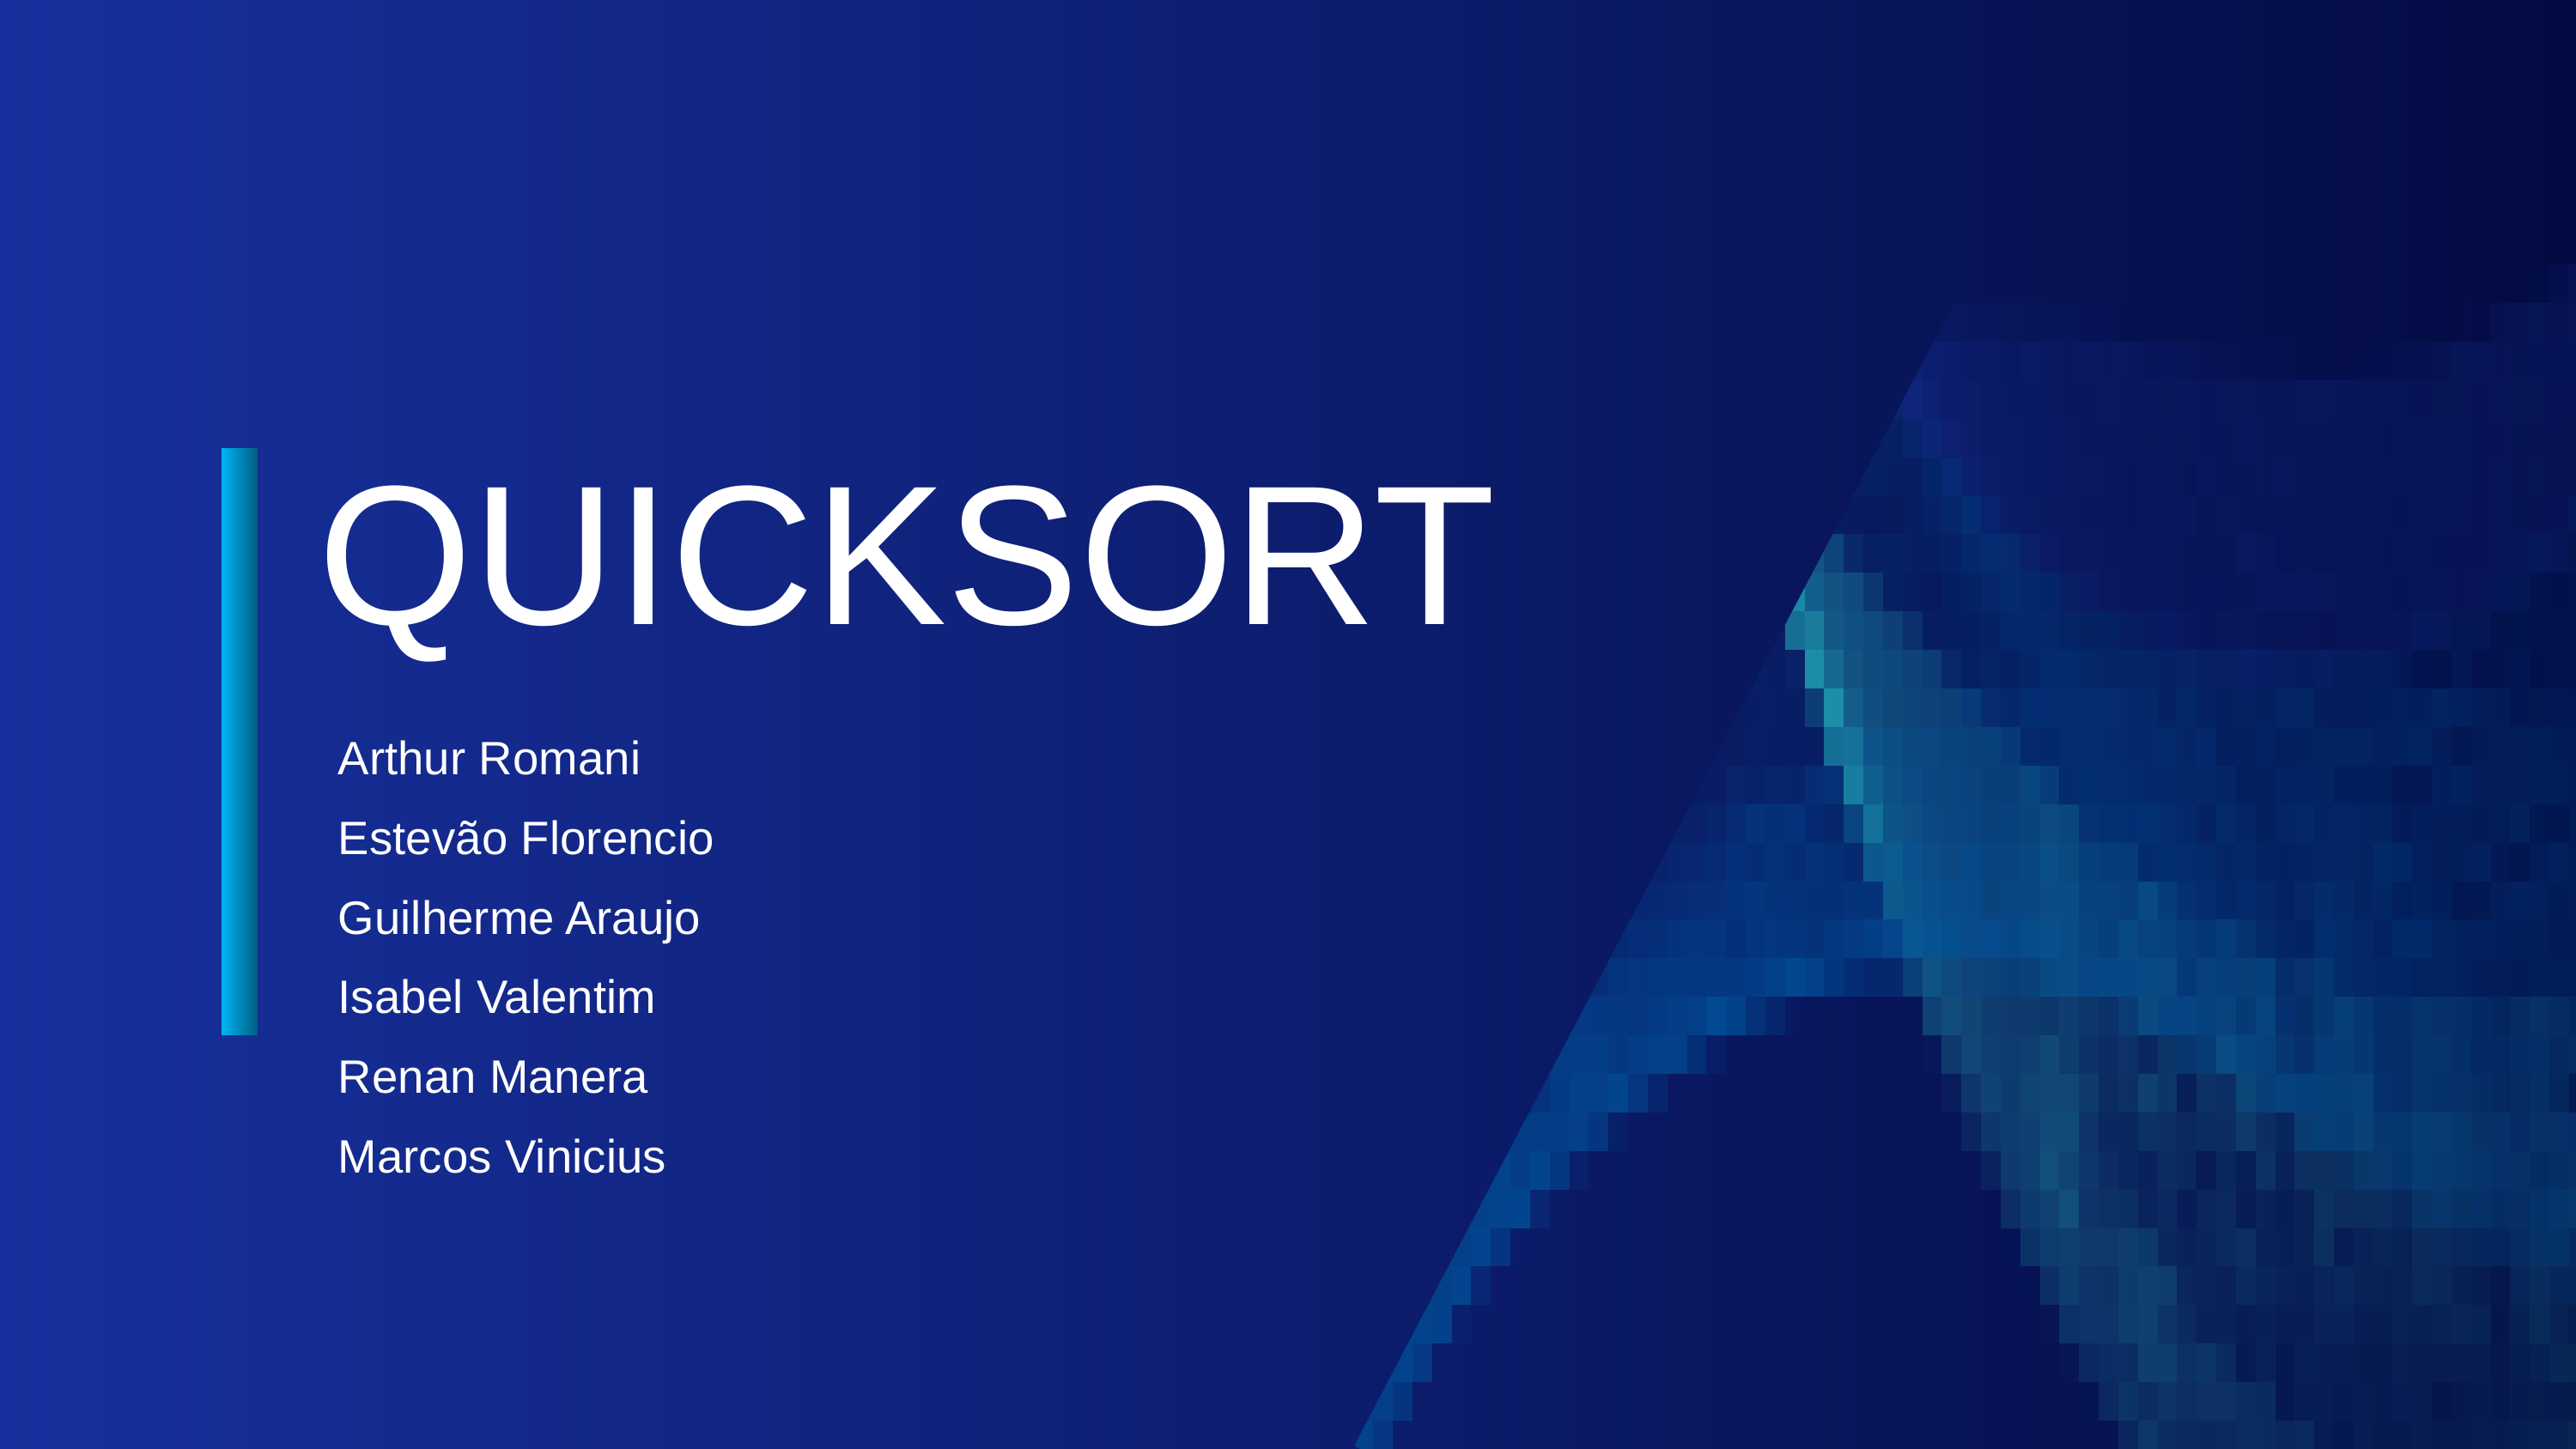

QUICKSORT
Arthur Romani
Estevão Florencio
Guilherme Araujo
Isabel Valentim
Renan Manera
Marcos Vinicius